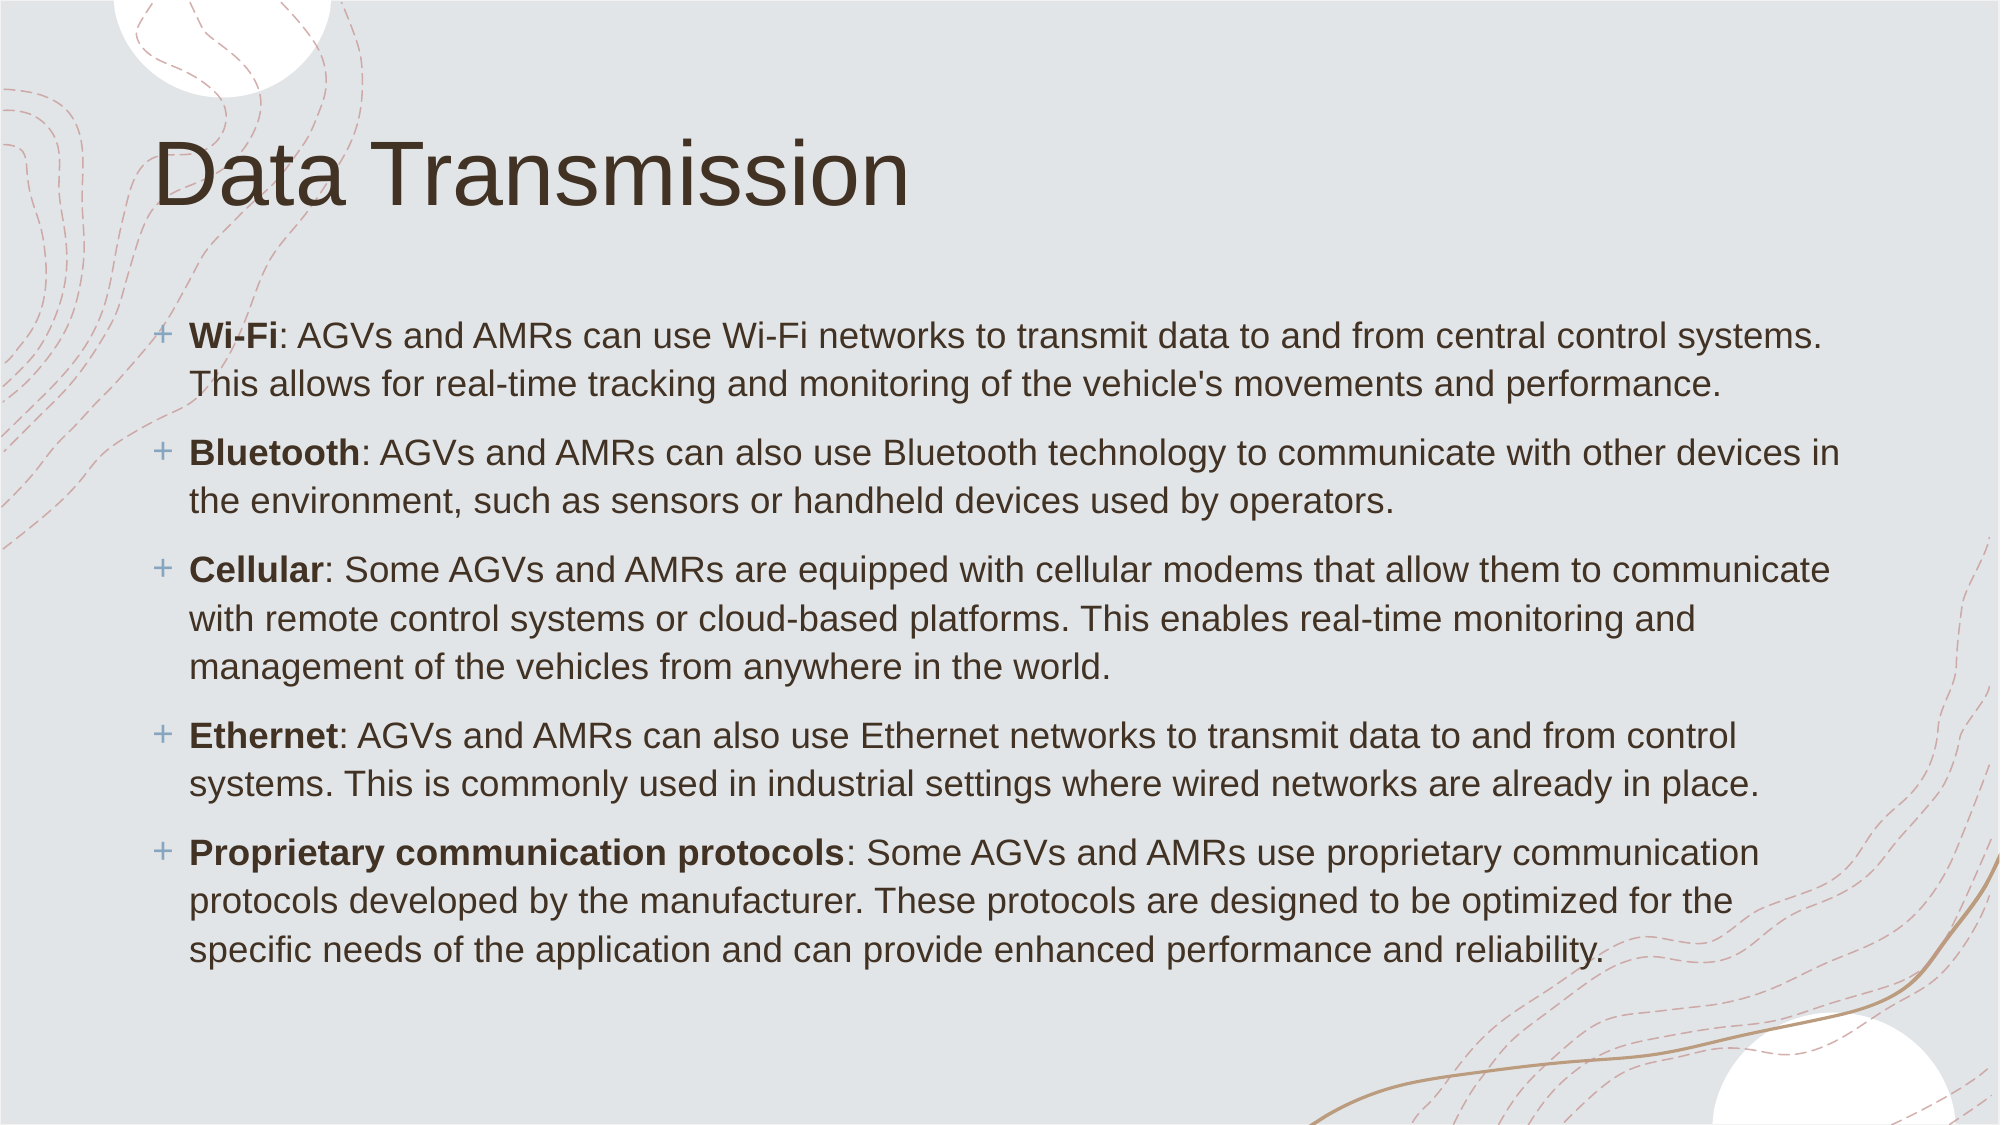

# Data Transmission
Wi-Fi: AGVs and AMRs can use Wi-Fi networks to transmit data to and from central control systems. This allows for real-time tracking and monitoring of the vehicle's movements and performance.
Bluetooth: AGVs and AMRs can also use Bluetooth technology to communicate with other devices in the environment, such as sensors or handheld devices used by operators.
Cellular: Some AGVs and AMRs are equipped with cellular modems that allow them to communicate with remote control systems or cloud-based platforms. This enables real-time monitoring and management of the vehicles from anywhere in the world.
Ethernet: AGVs and AMRs can also use Ethernet networks to transmit data to and from control systems. This is commonly used in industrial settings where wired networks are already in place.
Proprietary communication protocols: Some AGVs and AMRs use proprietary communication protocols developed by the manufacturer. These protocols are designed to be optimized for the specific needs of the application and can provide enhanced performance and reliability.